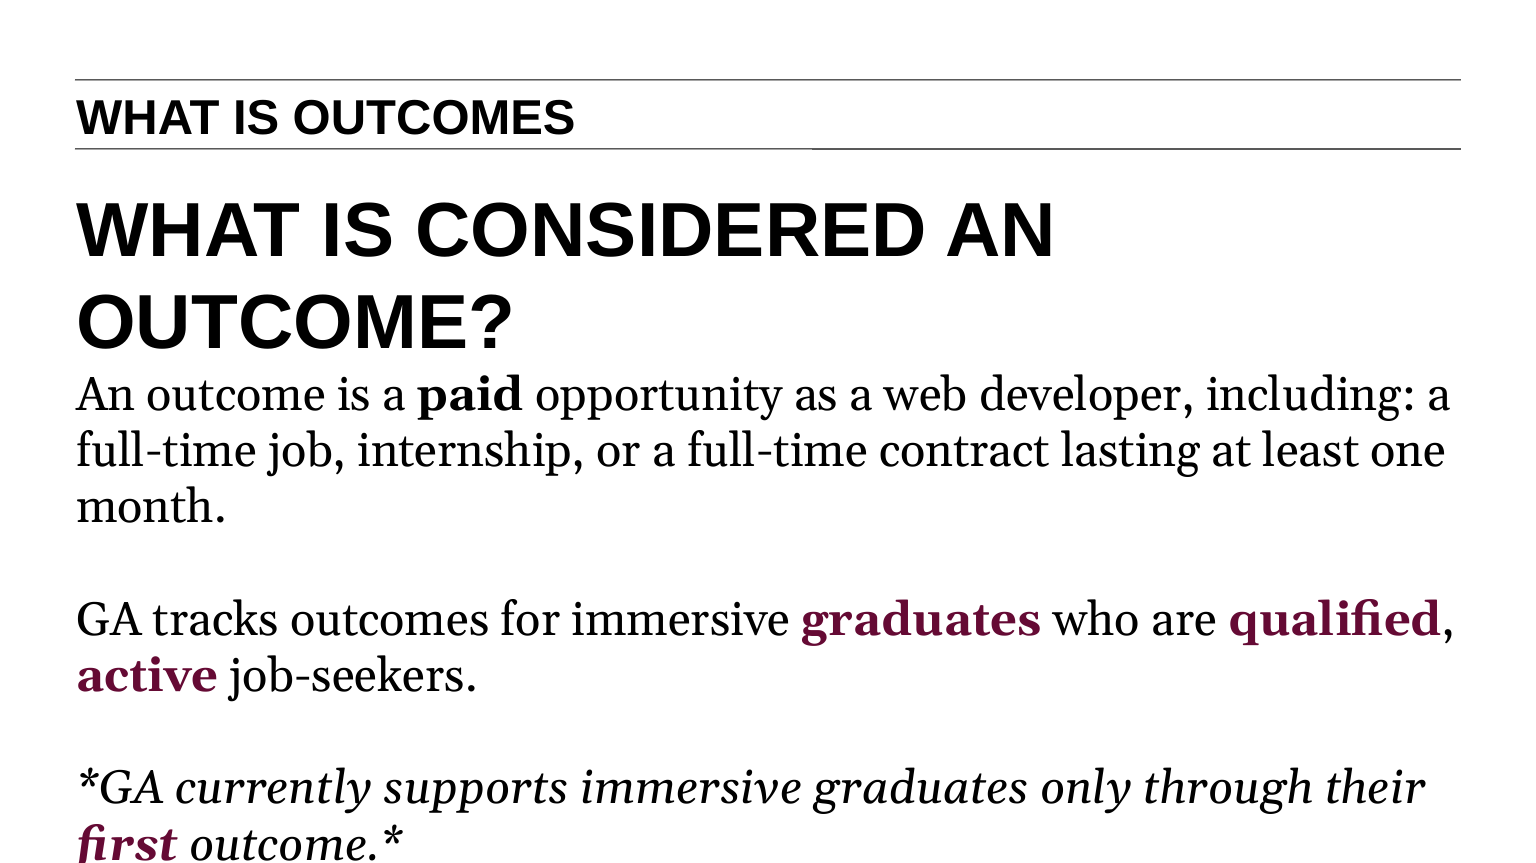

WHAT IS OUTCOMES
WHAT IS CONSIDERED AN OUTCOME?
An outcome is a paid opportunity as a web developer, including: a full-time job, internship, or a full-time contract lasting at least one month.

GA tracks outcomes for immersive graduates who are qualified, active job-seekers.

*GA currently supports immersive graduates only through their first outcome.*